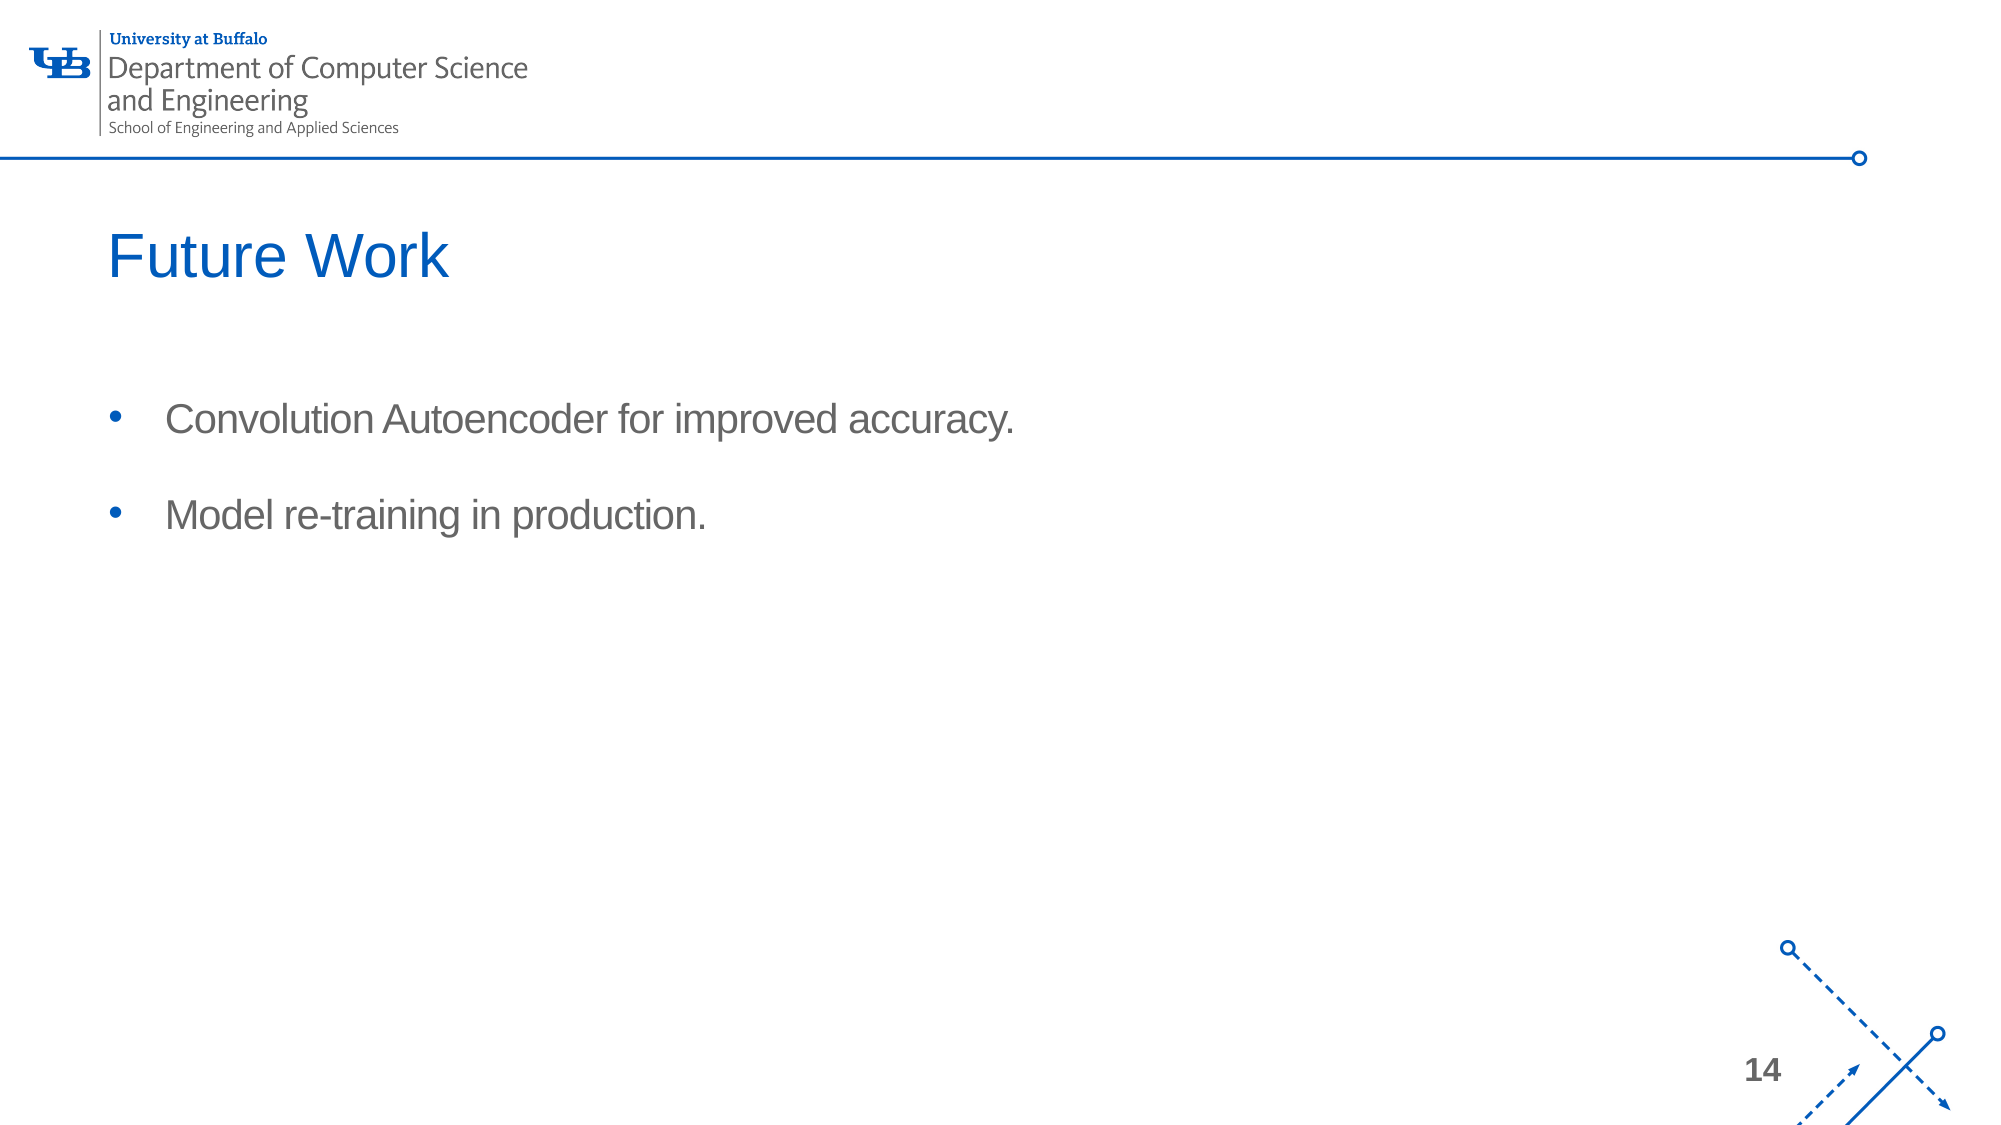

# Future Work
Convolution Autoencoder for improved accuracy.
Model re-training in production.